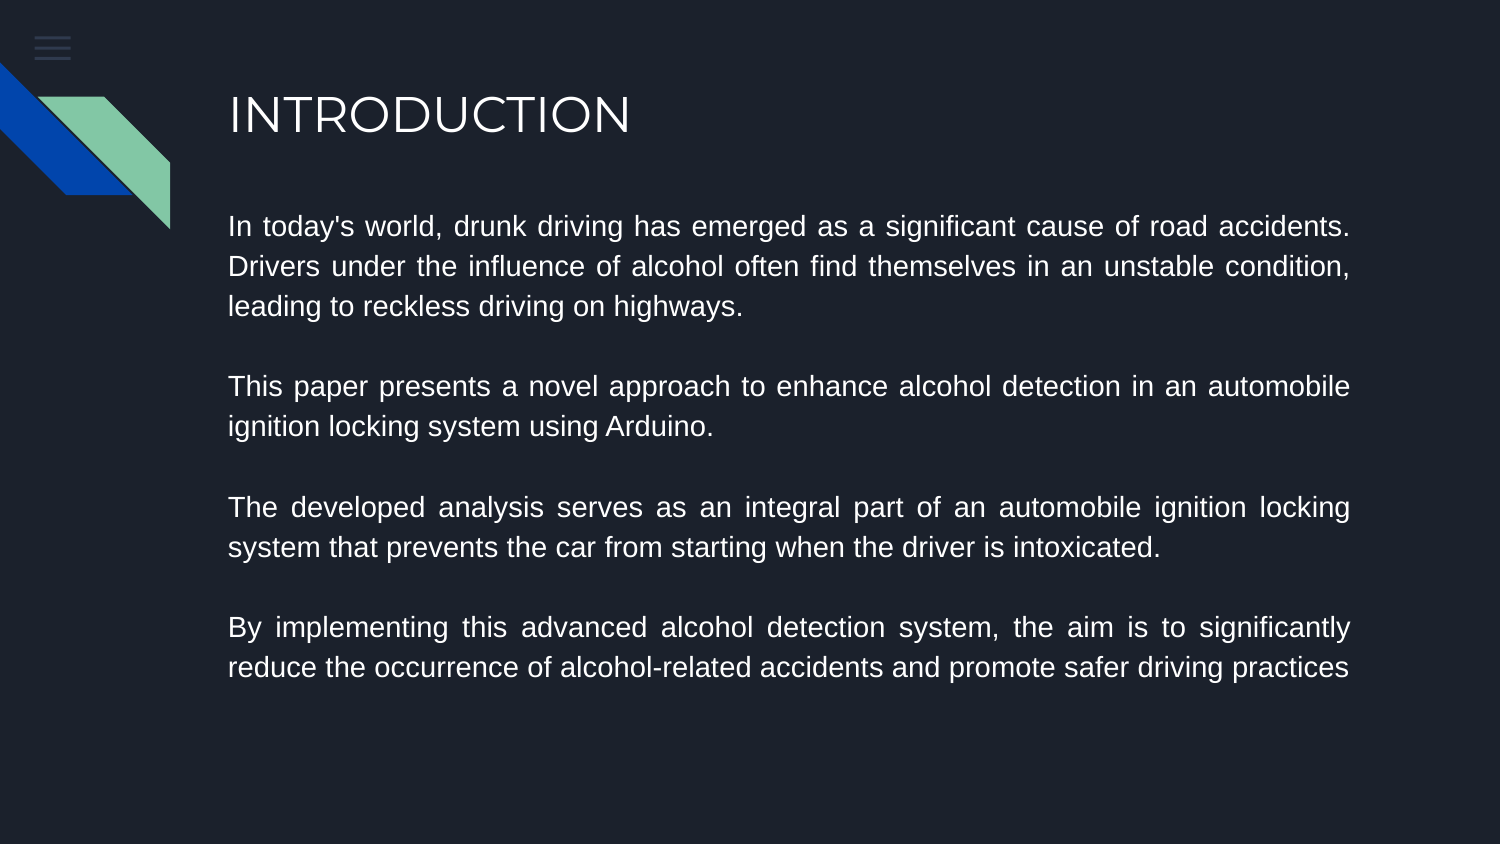

# INTRODUCTION
In today's world, drunk driving has emerged as a significant cause of road accidents. Drivers under the influence of alcohol often find themselves in an unstable condition, leading to reckless driving on highways.

This paper presents a novel approach to enhance alcohol detection in an automobile ignition locking system using Arduino.

The developed analysis serves as an integral part of an automobile ignition locking system that prevents the car from starting when the driver is intoxicated.

By implementing this advanced alcohol detection system, the aim is to significantly reduce the occurrence of alcohol-related accidents and promote safer driving practices